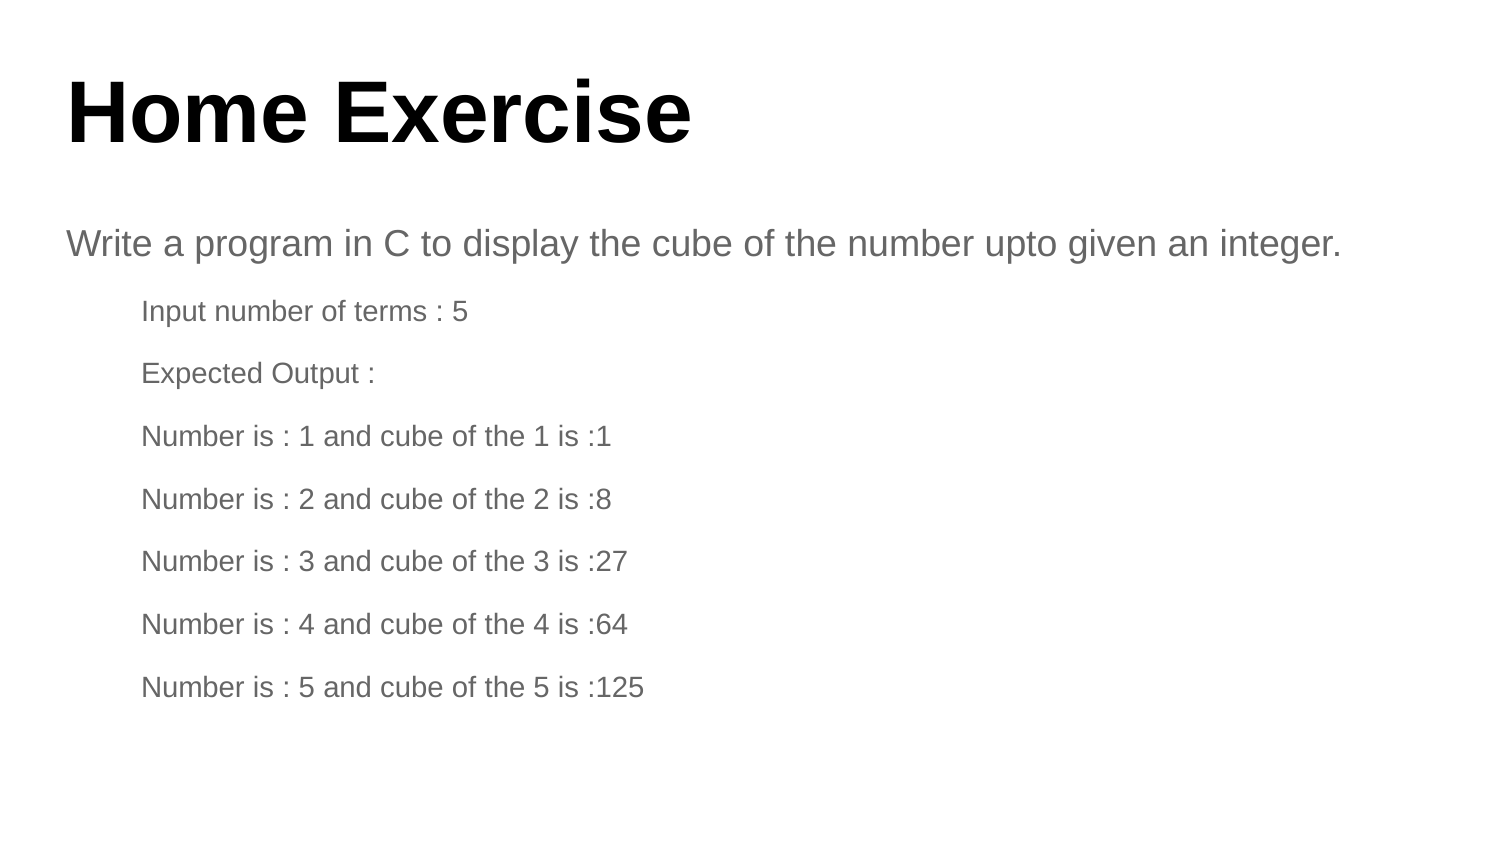

# Home Exercise
Write a program in C to display the cube of the number upto given an integer.
Input number of terms : 5
Expected Output :
Number is : 1 and cube of the 1 is :1
Number is : 2 and cube of the 2 is :8
Number is : 3 and cube of the 3 is :27
Number is : 4 and cube of the 4 is :64
Number is : 5 and cube of the 5 is :125